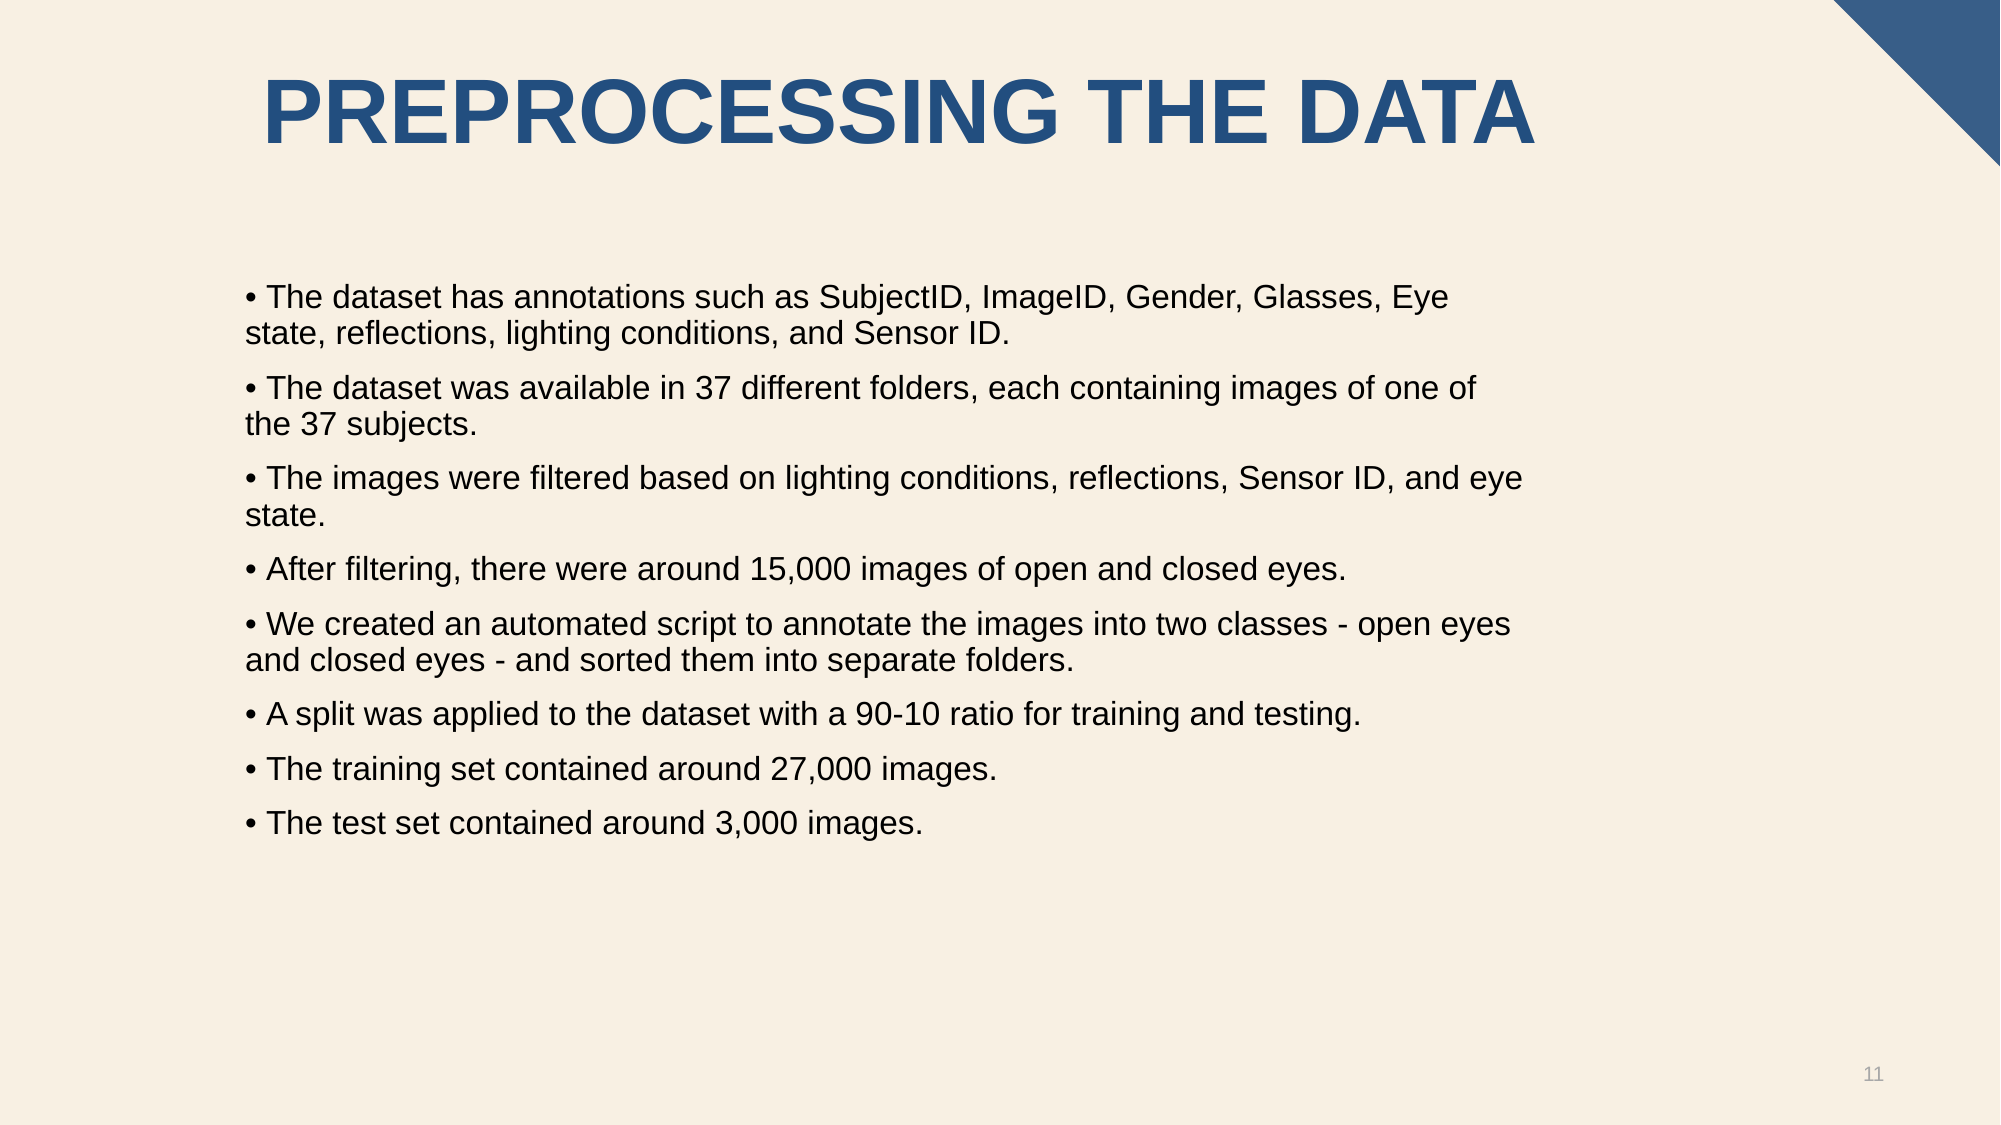

# Preprocessing the data
• The dataset has annotations such as SubjectID, ImageID, Gender, Glasses, Eye state, reflections, lighting conditions, and Sensor ID.
• The dataset was available in 37 different folders, each containing images of one of the 37 subjects.
• The images were filtered based on lighting conditions, reflections, Sensor ID, and eye state.
• After filtering, there were around 15,000 images of open and closed eyes.
• We created an automated script to annotate the images into two classes - open eyes and closed eyes - and sorted them into separate folders.
• A split was applied to the dataset with a 90-10 ratio for training and testing.
• The training set contained around 27,000 images.
• The test set contained around 3,000 images.
11